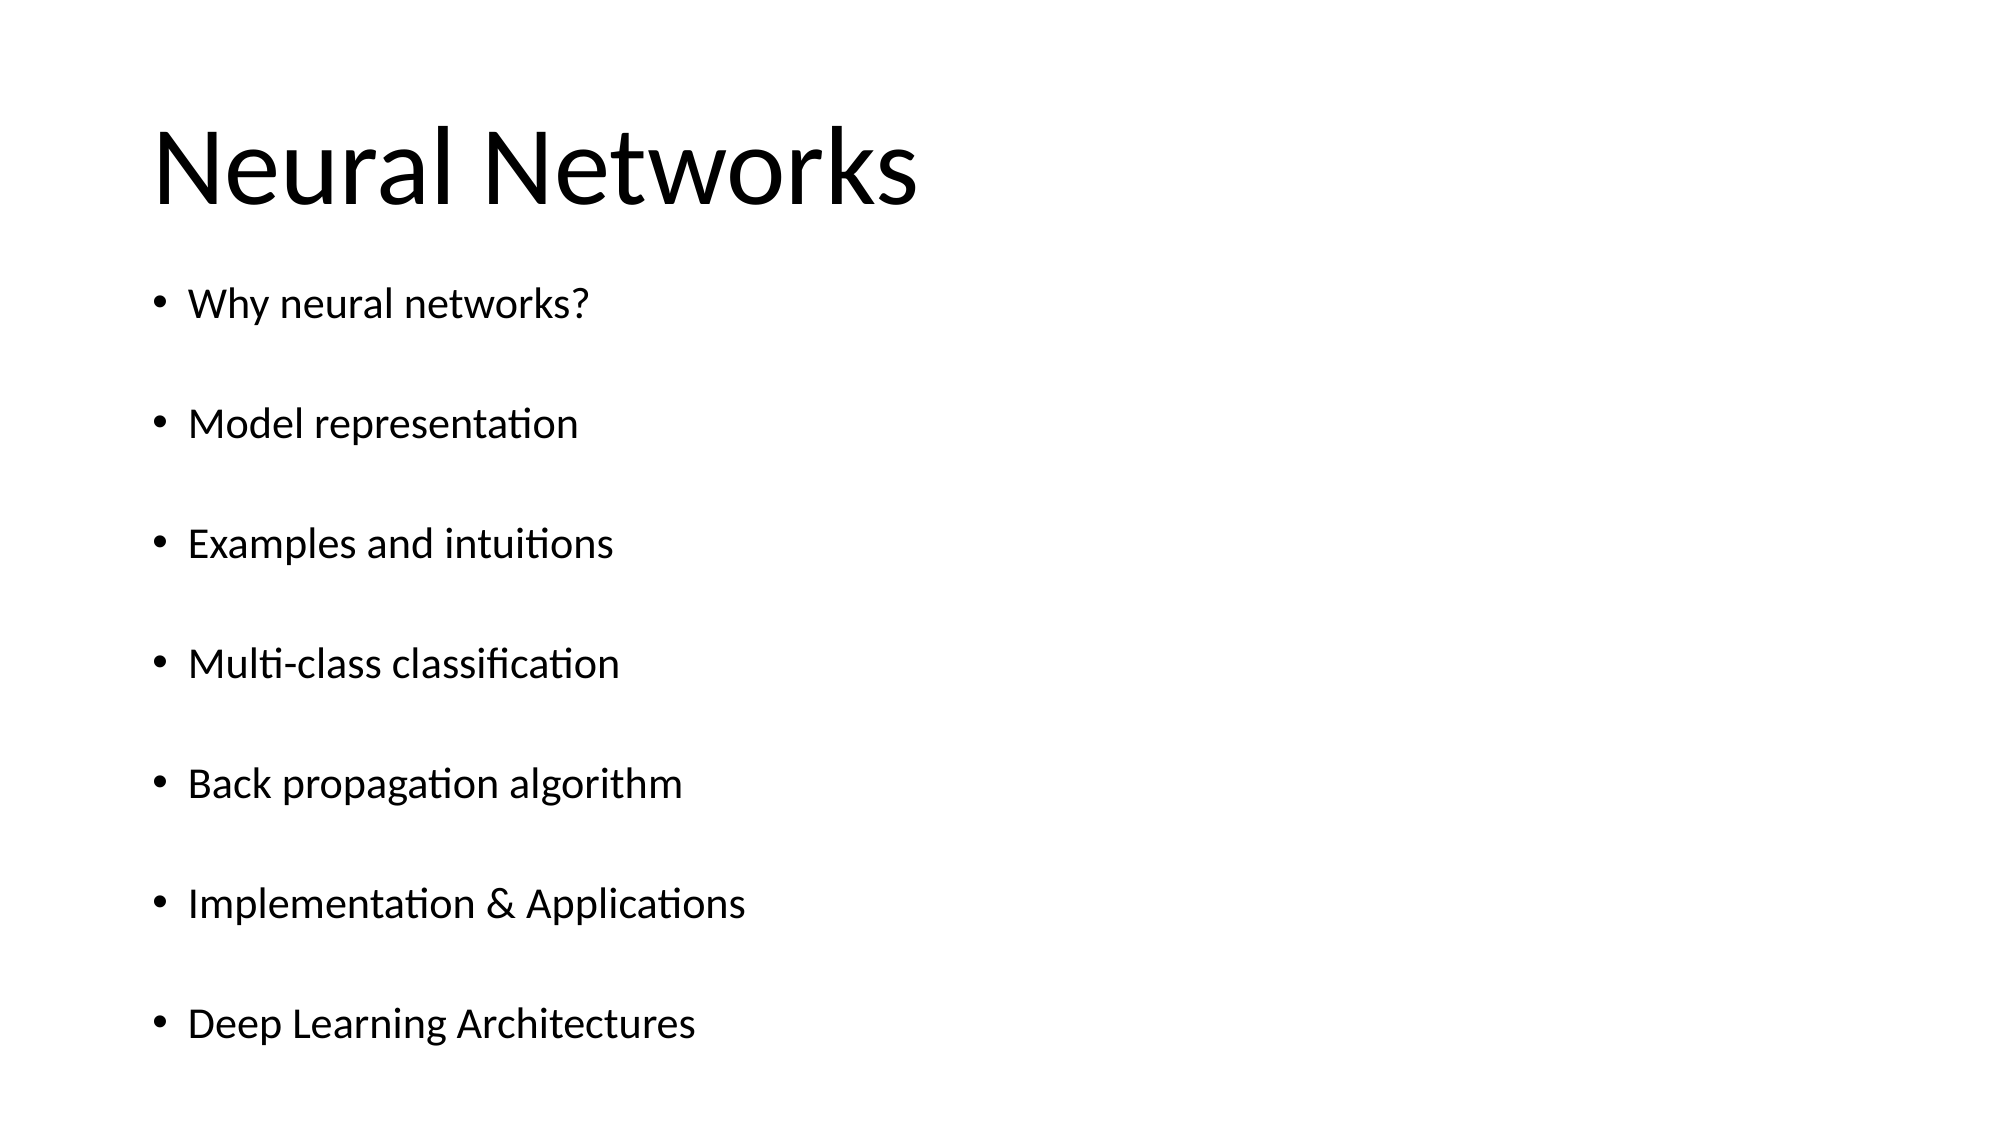

# Neural Networks
Why neural networks?

Model representation

Examples and intuitions

Multi-class classification

Back propagation algorithm

Implementation & Applications

Deep Learning Architectures